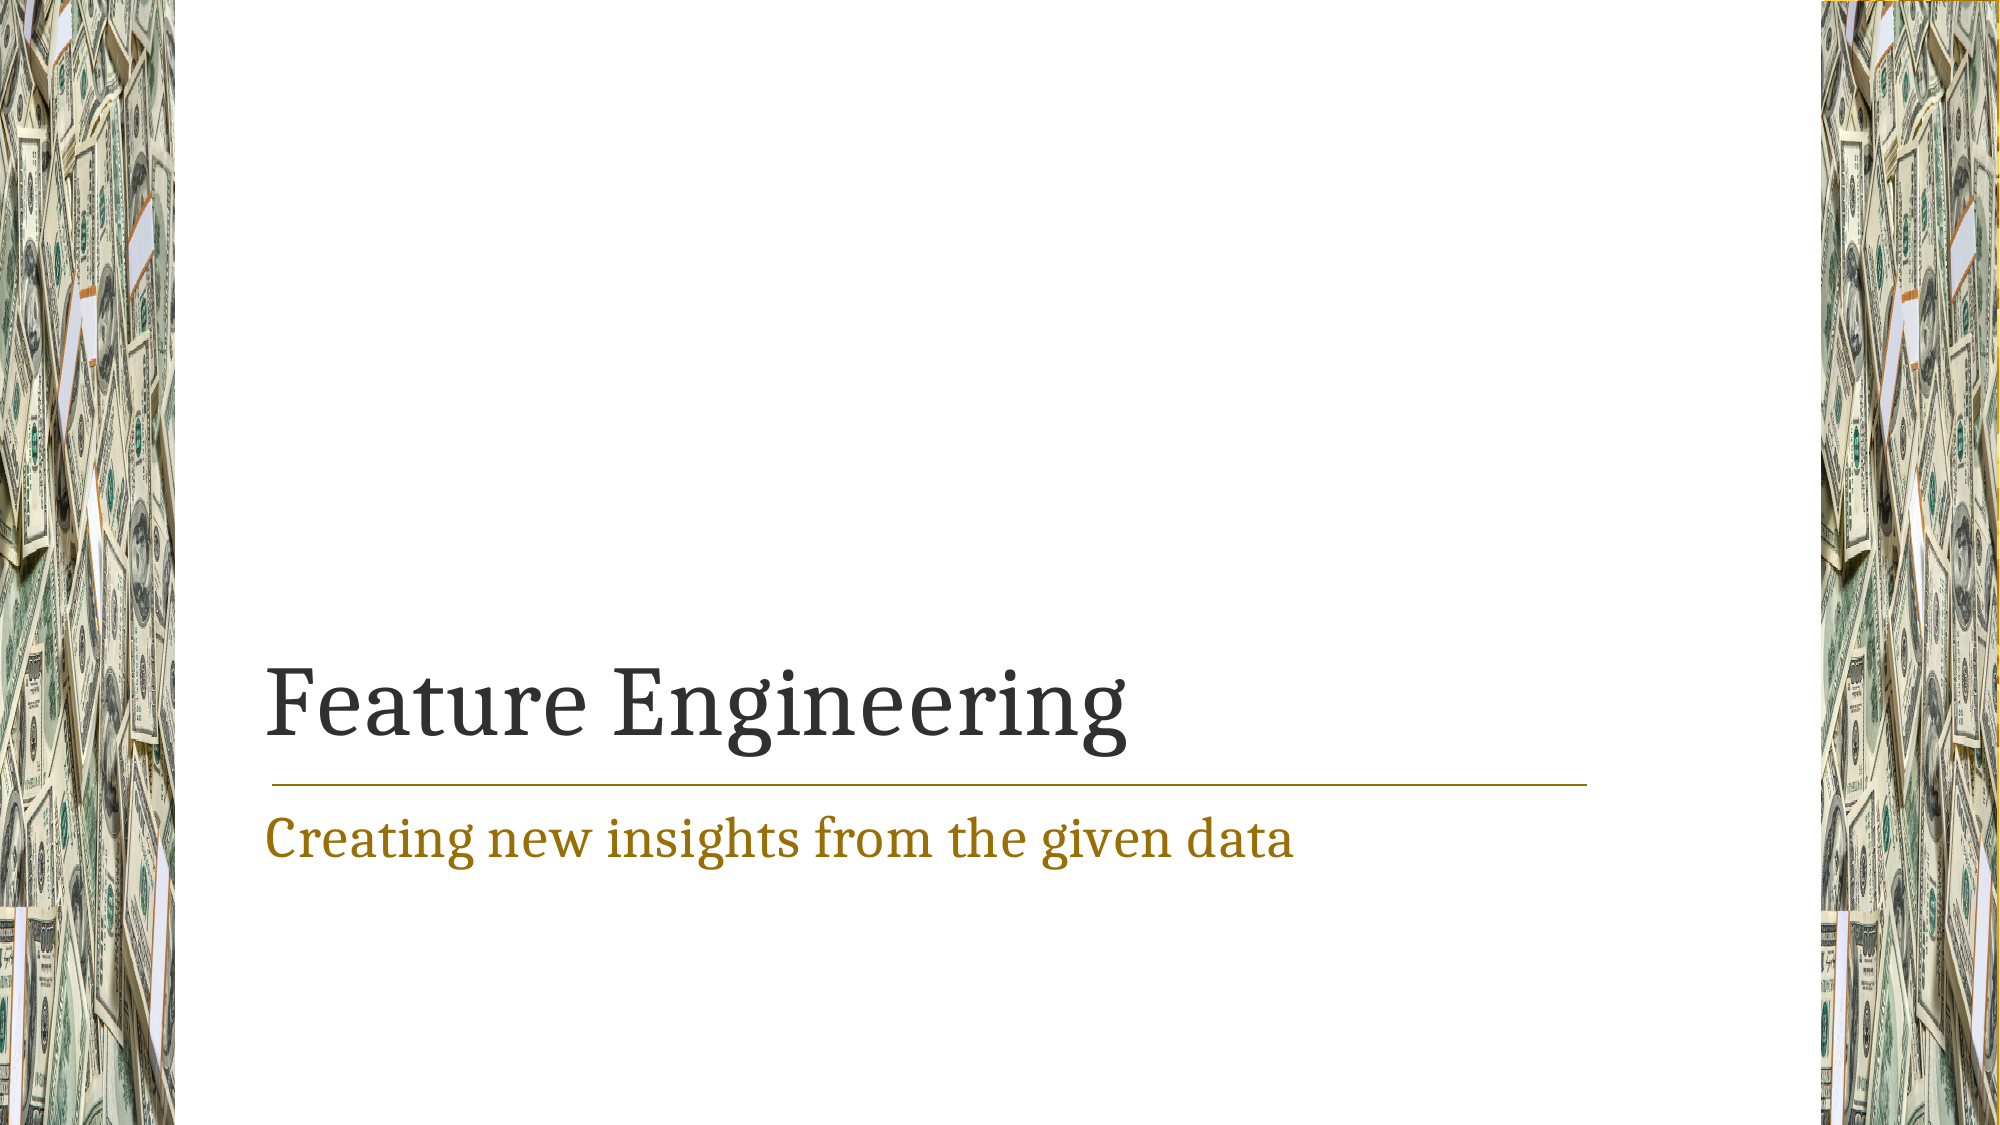

# Feature Engineering
Creating new insights from the given data